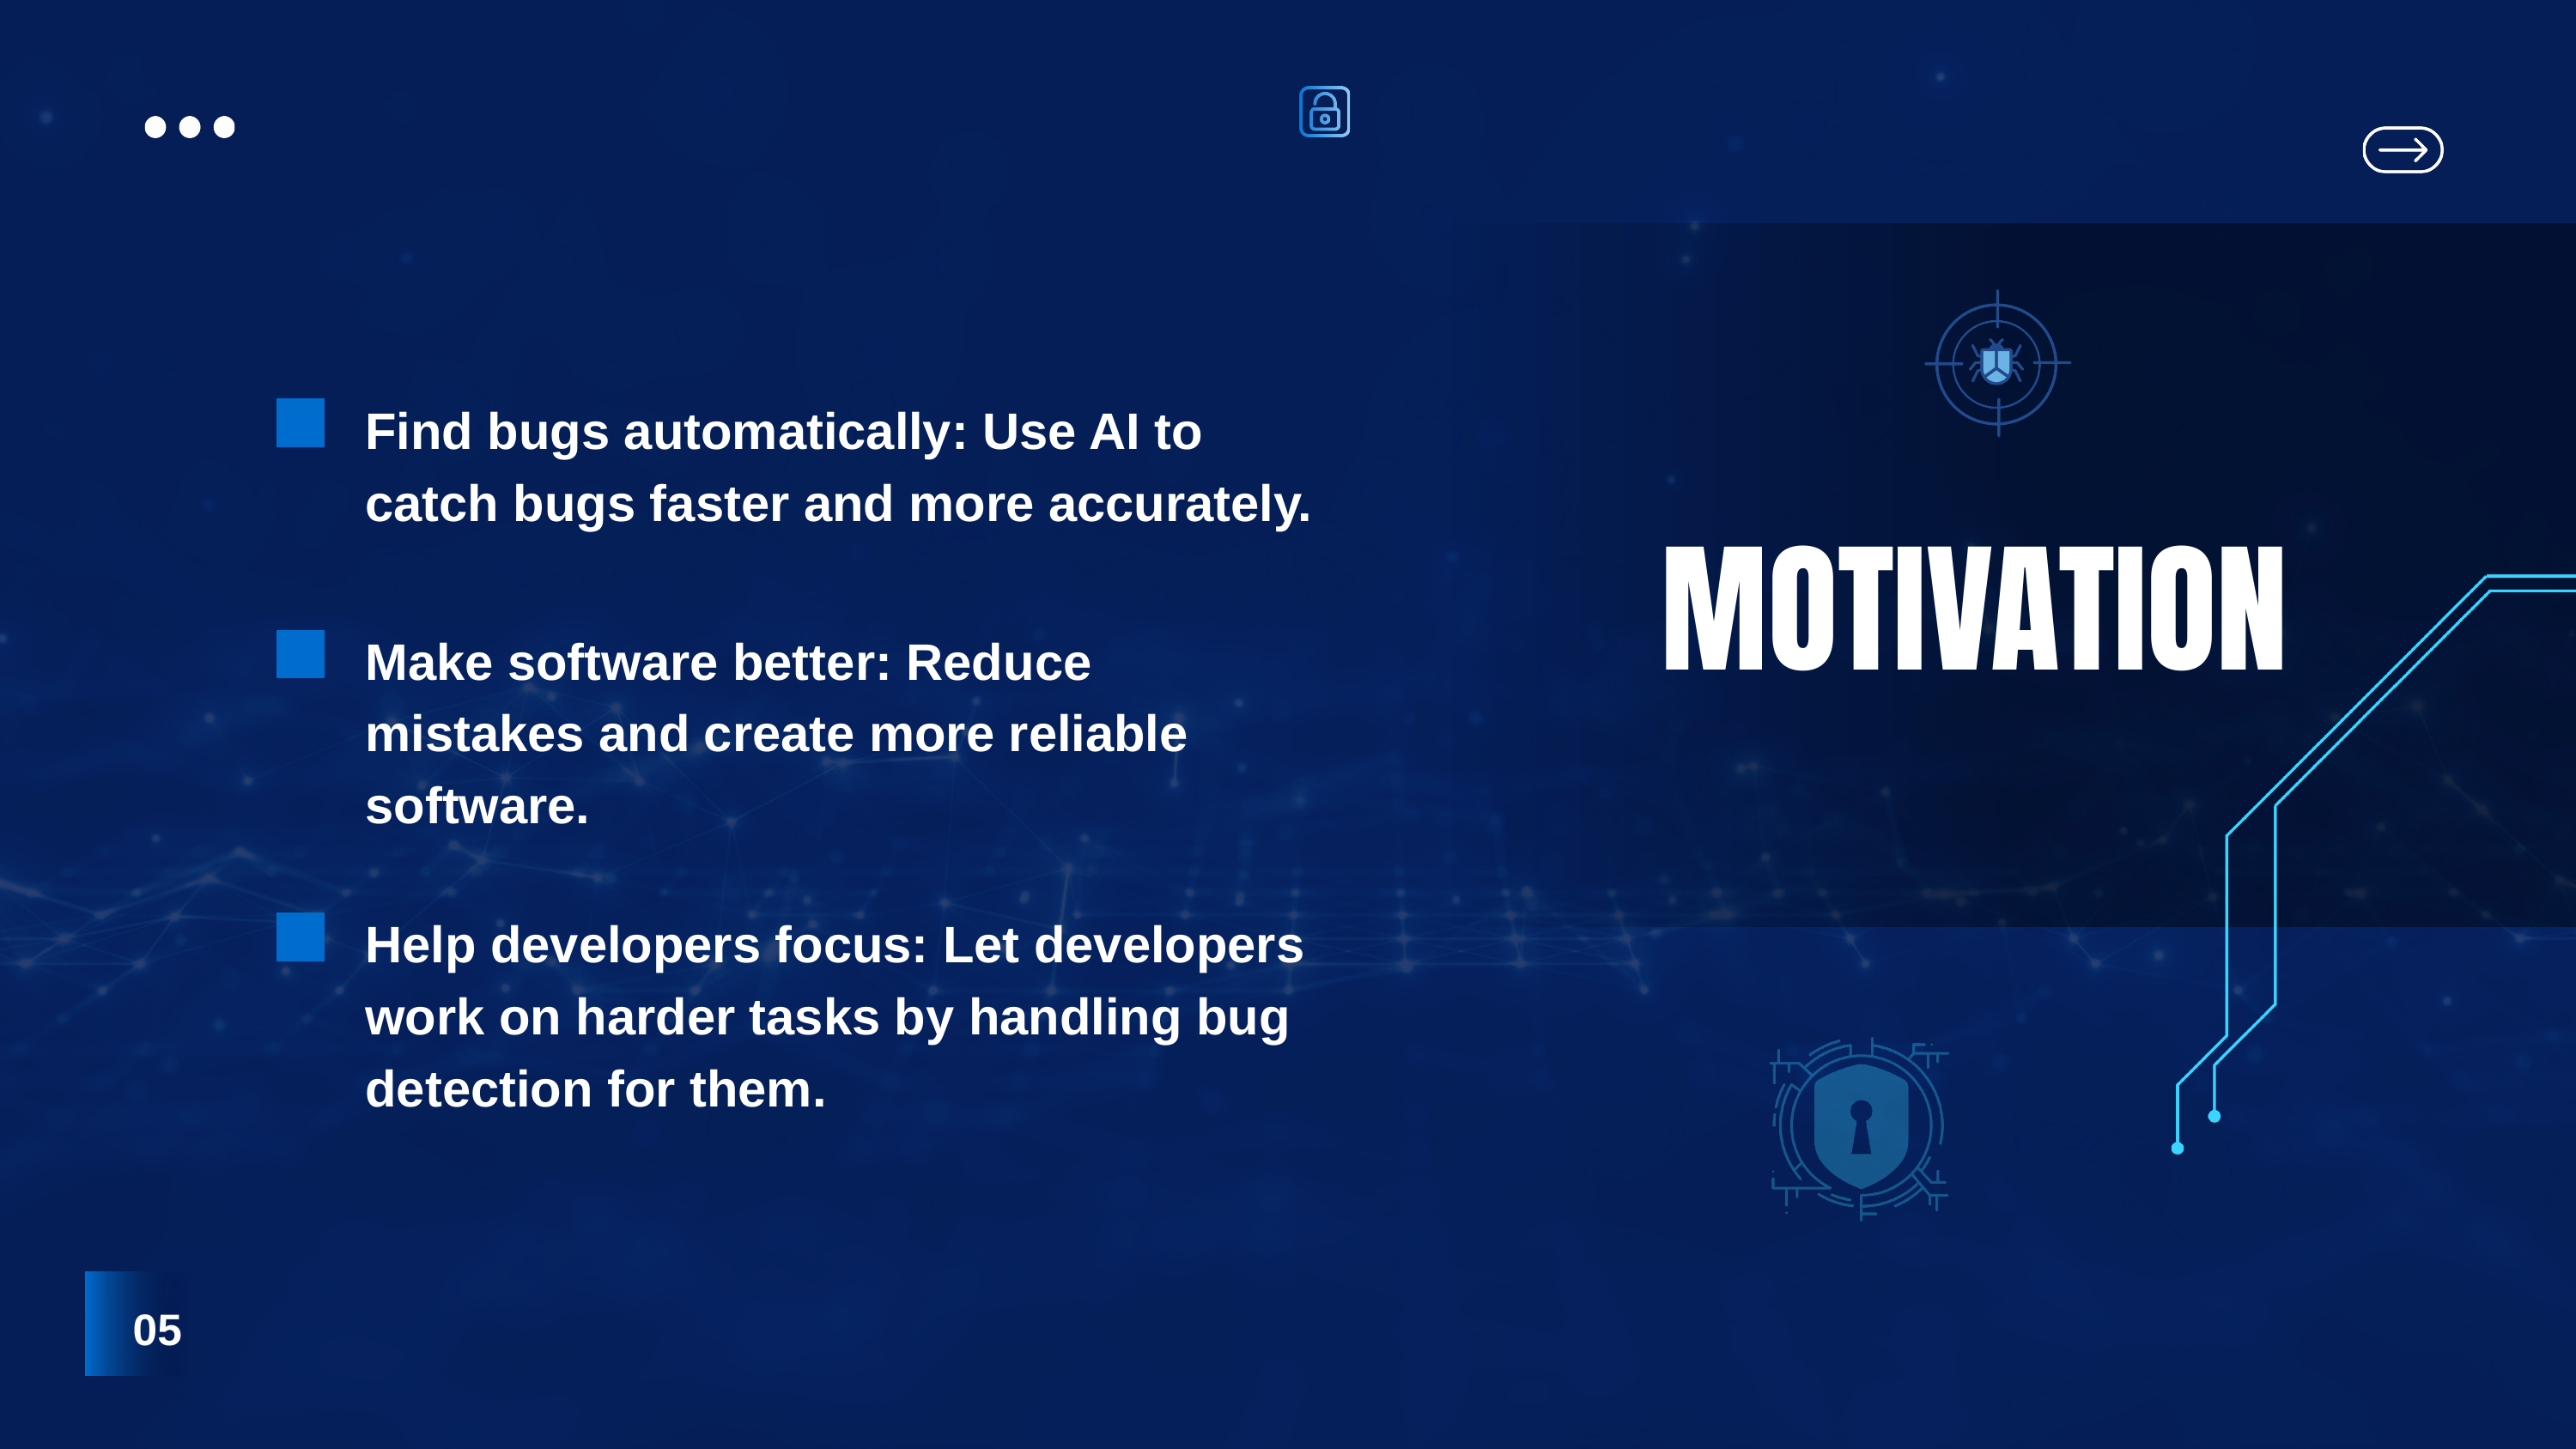

Thynk Unlimited

Find bugs automatically: Use AI to catch bugs faster and more accurately.

MOTIVATION

Make software better: Reduce mistakes and create more reliable software.

Help developers focus: Let developers work on harder tasks by handling bug detection for them.

05